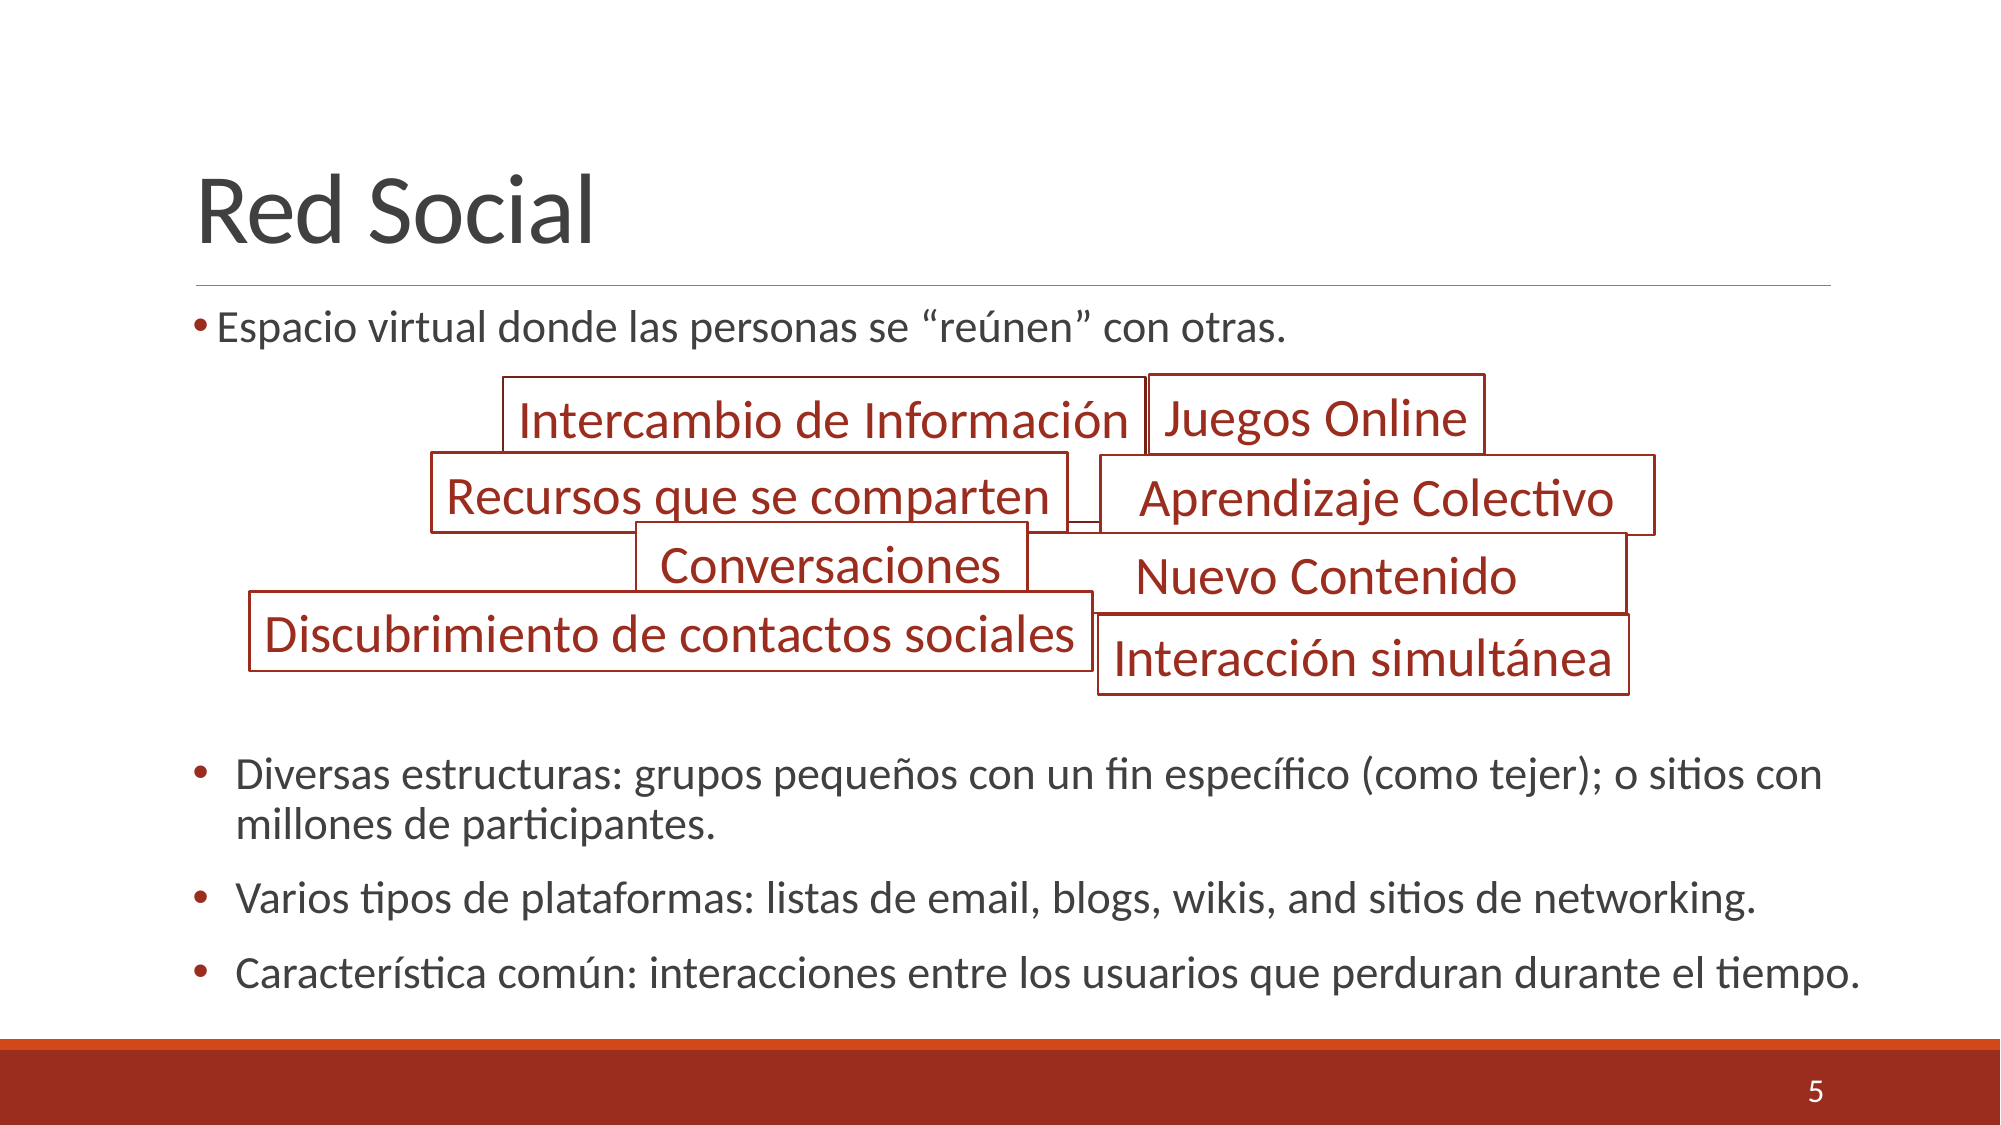

# Red Social
 Espacio virtual donde las personas se “reúnen” con otras.

Diversas estructuras: grupos pequeños con un fin específico (como tejer); o sitios con millones de participantes.
Varios tipos de plataformas: listas de email, blogs, wikis, and sitios de networking.
Característica común: interacciones entre los usuarios que perduran durante el tiempo.
Juegos Online
Intercambio de Información

Recursos que se comparten
Aprendizaje Colectivo
Conversaciones
Nuevo Contenido
Discubrimiento de contactos sociales
Interacción simultánea
5